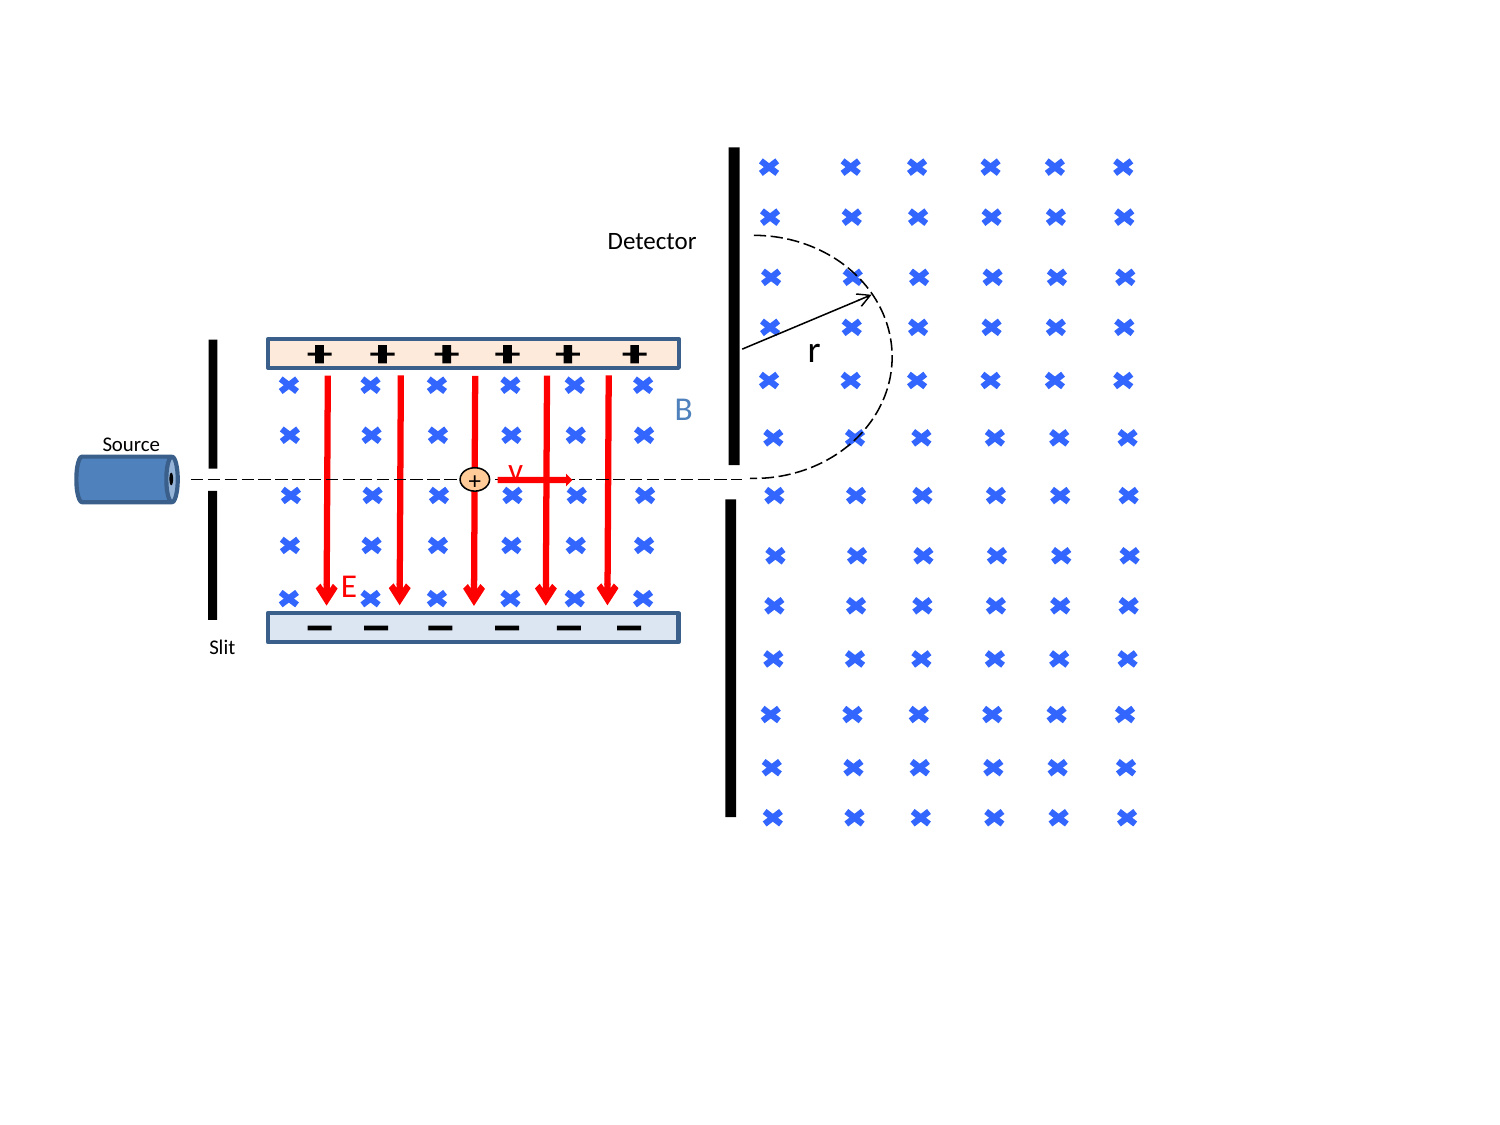

Detector

r

B
Source

v
+

E

Slit